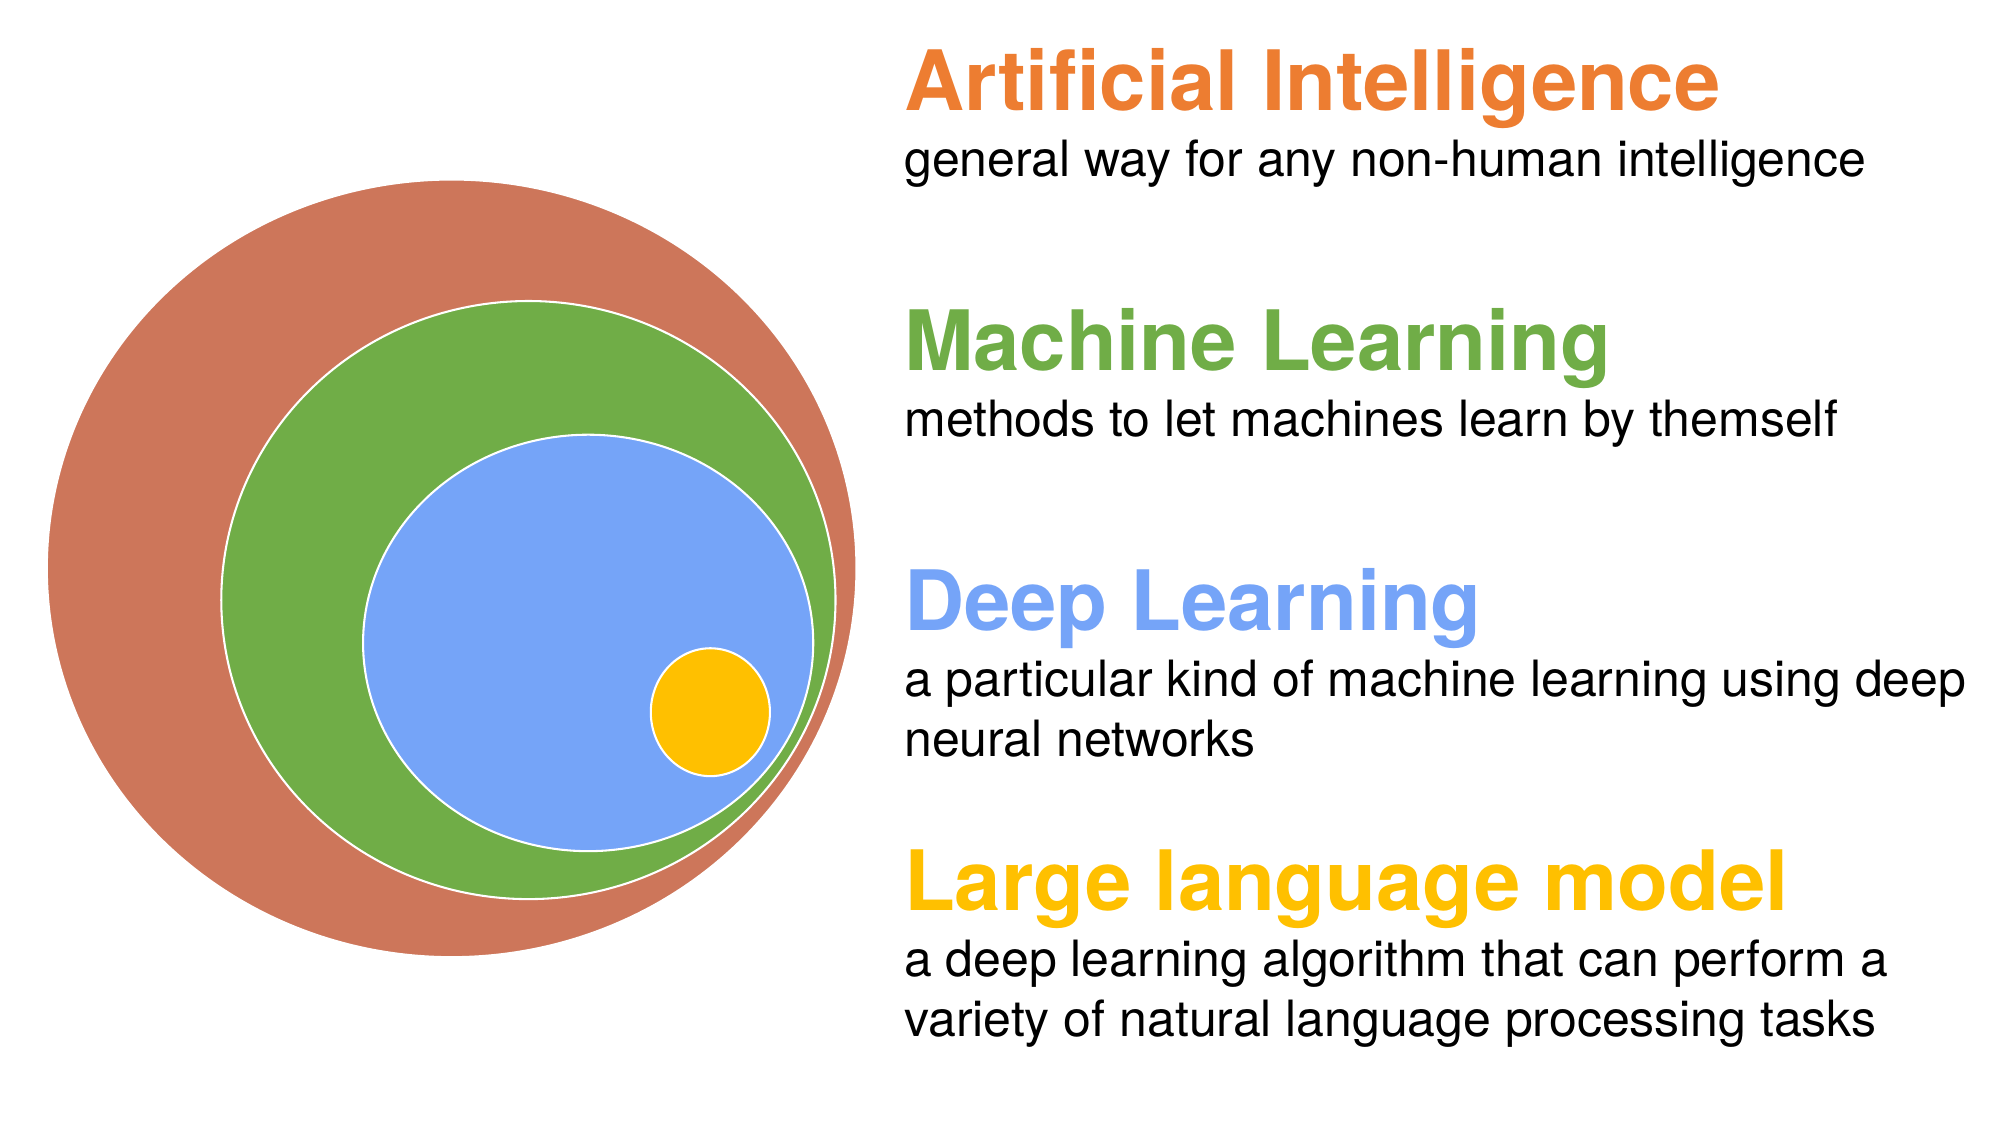

Artificial Intelligence
general way for any non-human intelligence

Machine Learning
methods to let machines learn by themself

Deep Learning
a particular kind of machine learning using deep neural networks

Large language model
a deep learning algorithm that can perform a variety of natural language processing tasks